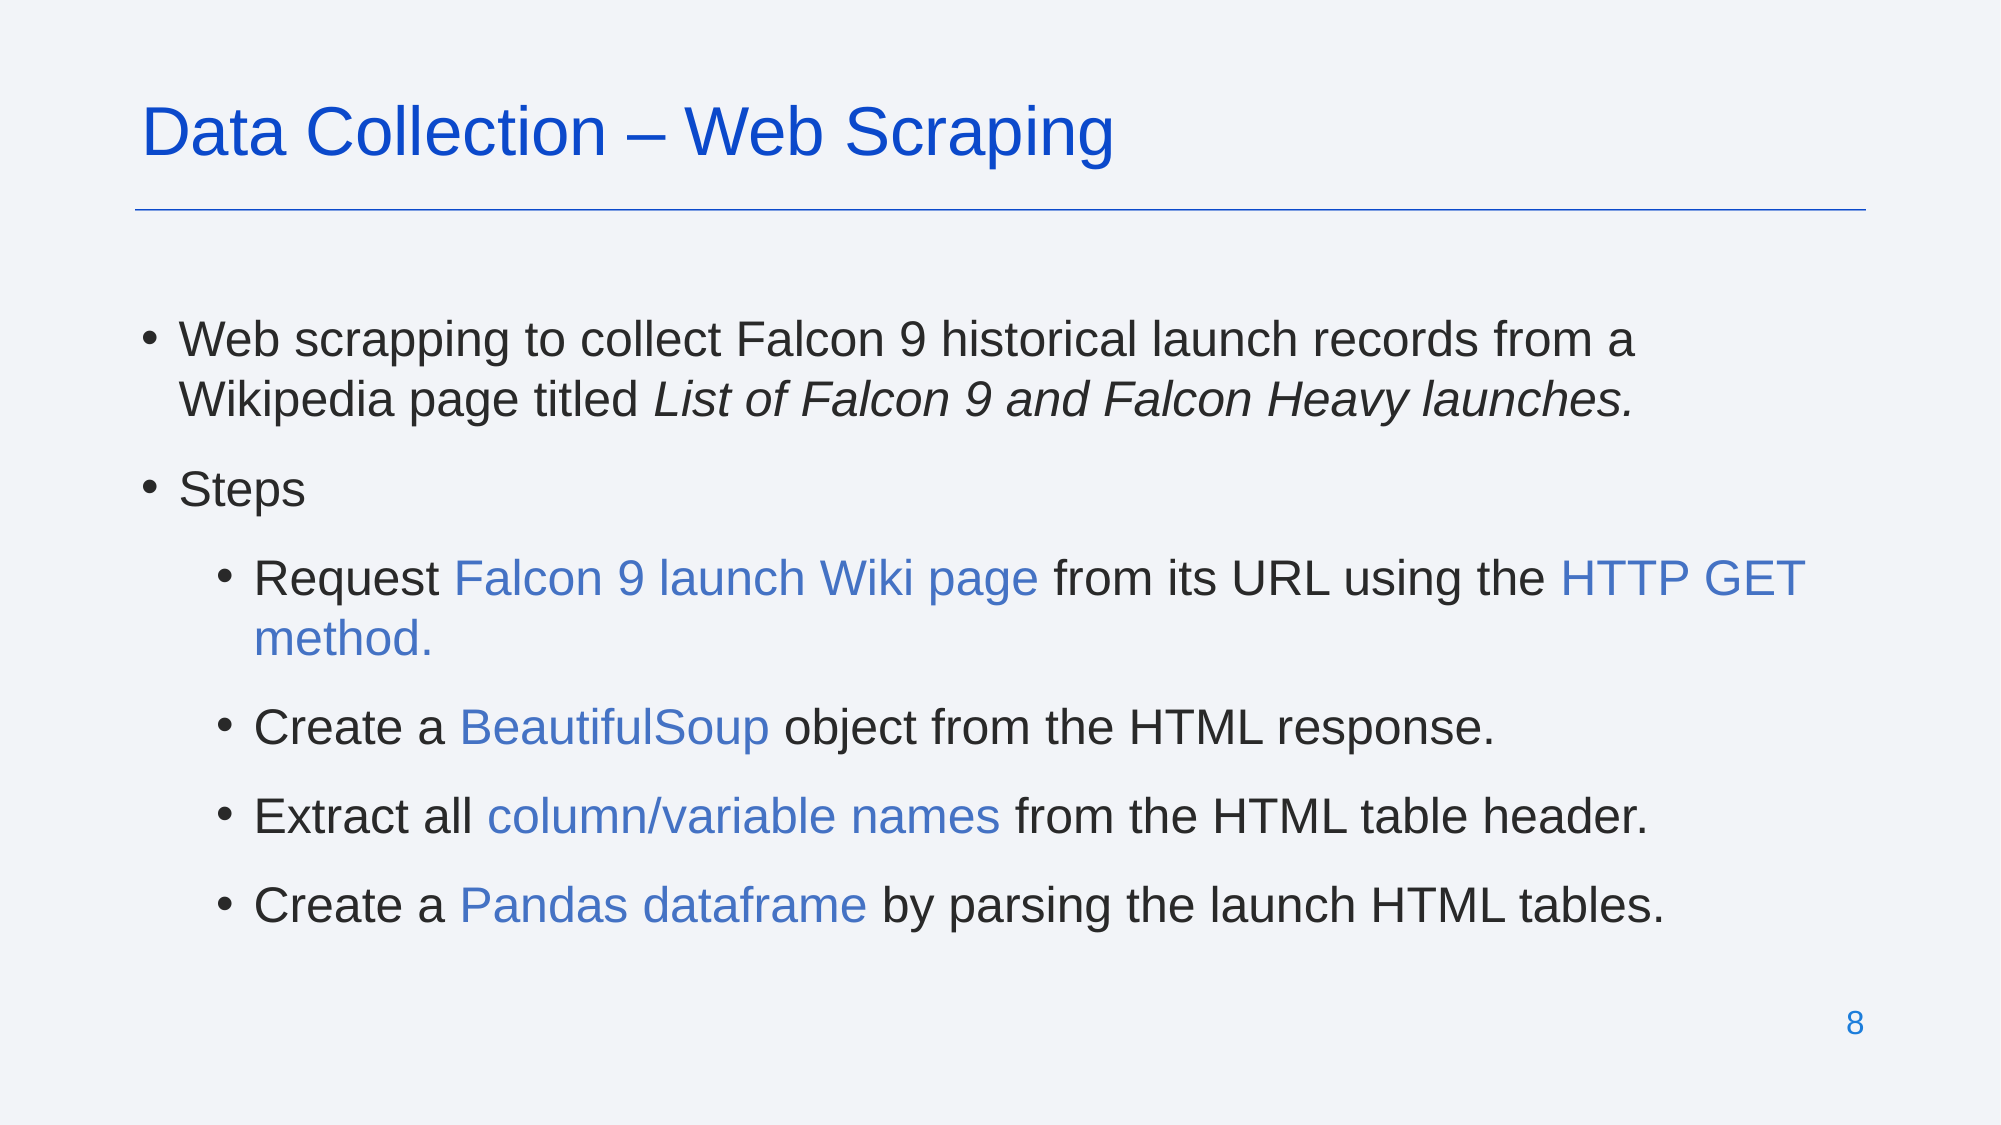

Data Collection – Web Scraping
Web scrapping to collect Falcon 9 historical launch records from a Wikipedia page titled List of Falcon 9 and Falcon Heavy launches.
Steps
Request Falcon 9 launch Wiki page from its URL using the HTTP GET method.
Create a BeautifulSoup object from the HTML response.
Extract all column/variable names from the HTML table header.
Create a Pandas dataframe by parsing the launch HTML tables.
8